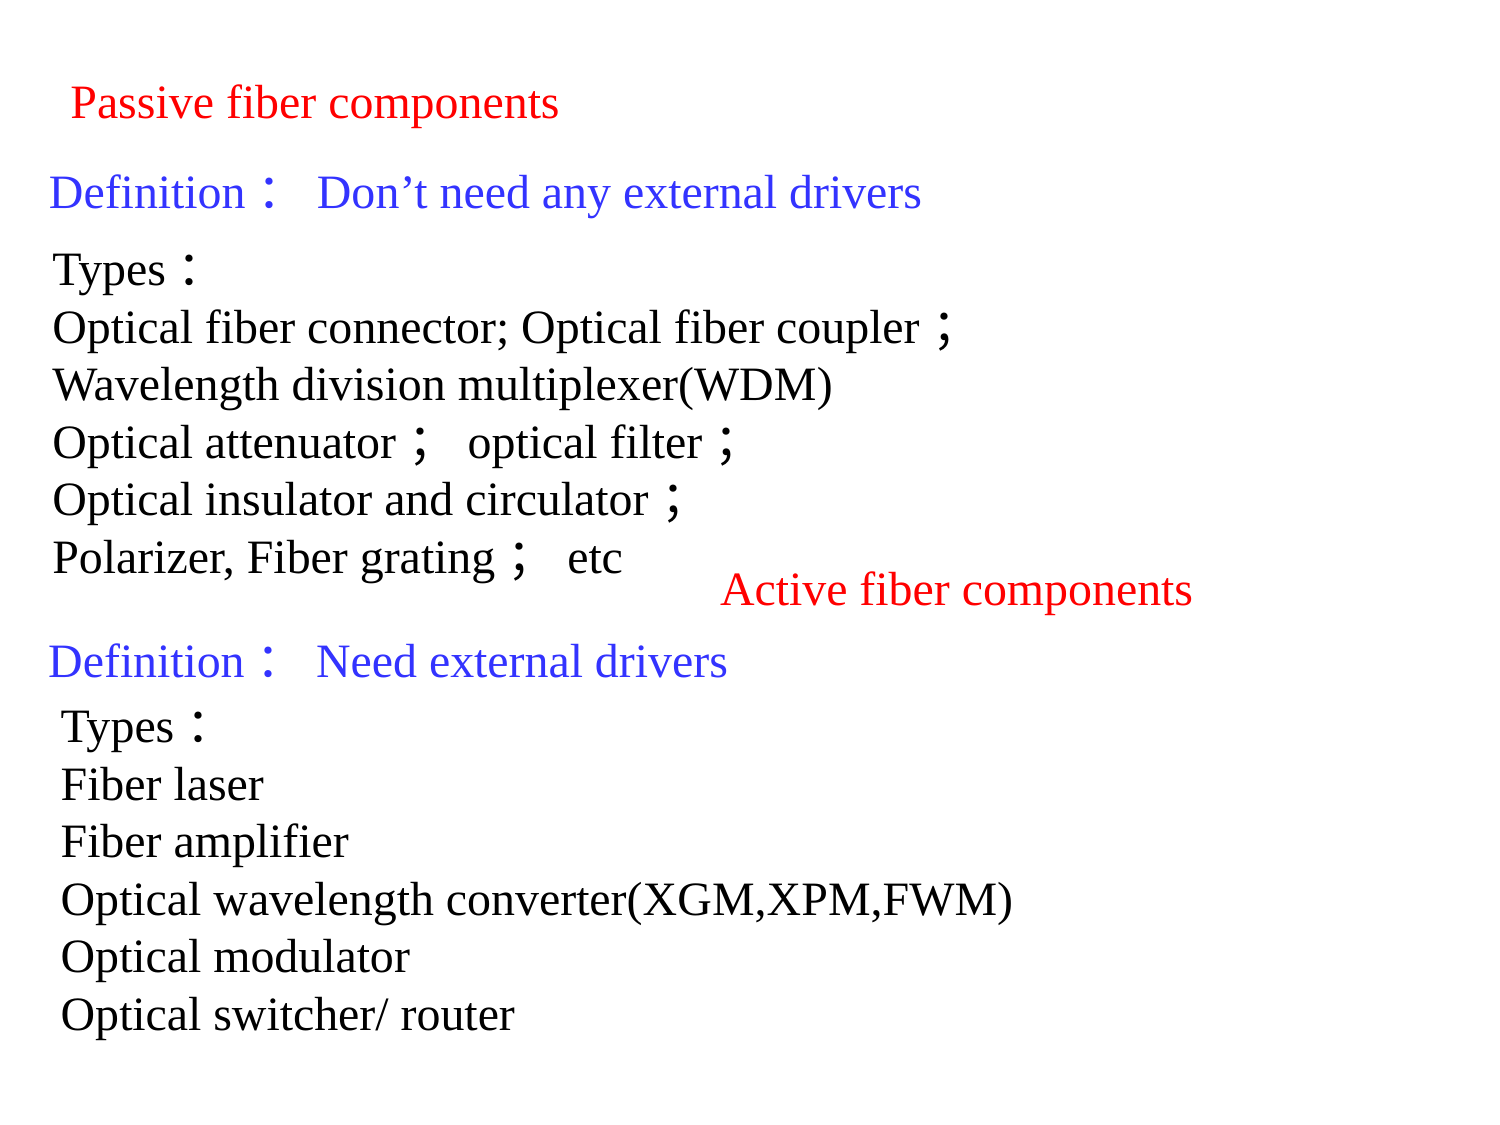

Passive fiber components
Definition：Don’t need any external drivers
Types：
Optical fiber connector; Optical fiber coupler；
Wavelength division multiplexer(WDM)
Optical attenuator；optical filter；
Optical insulator and circulator；
Polarizer, Fiber grating；etc
Active fiber components
Definition：Need external drivers
Types：
Fiber laser
Fiber amplifier
Optical wavelength converter(XGM,XPM,FWM)
Optical modulator
Optical switcher/ router